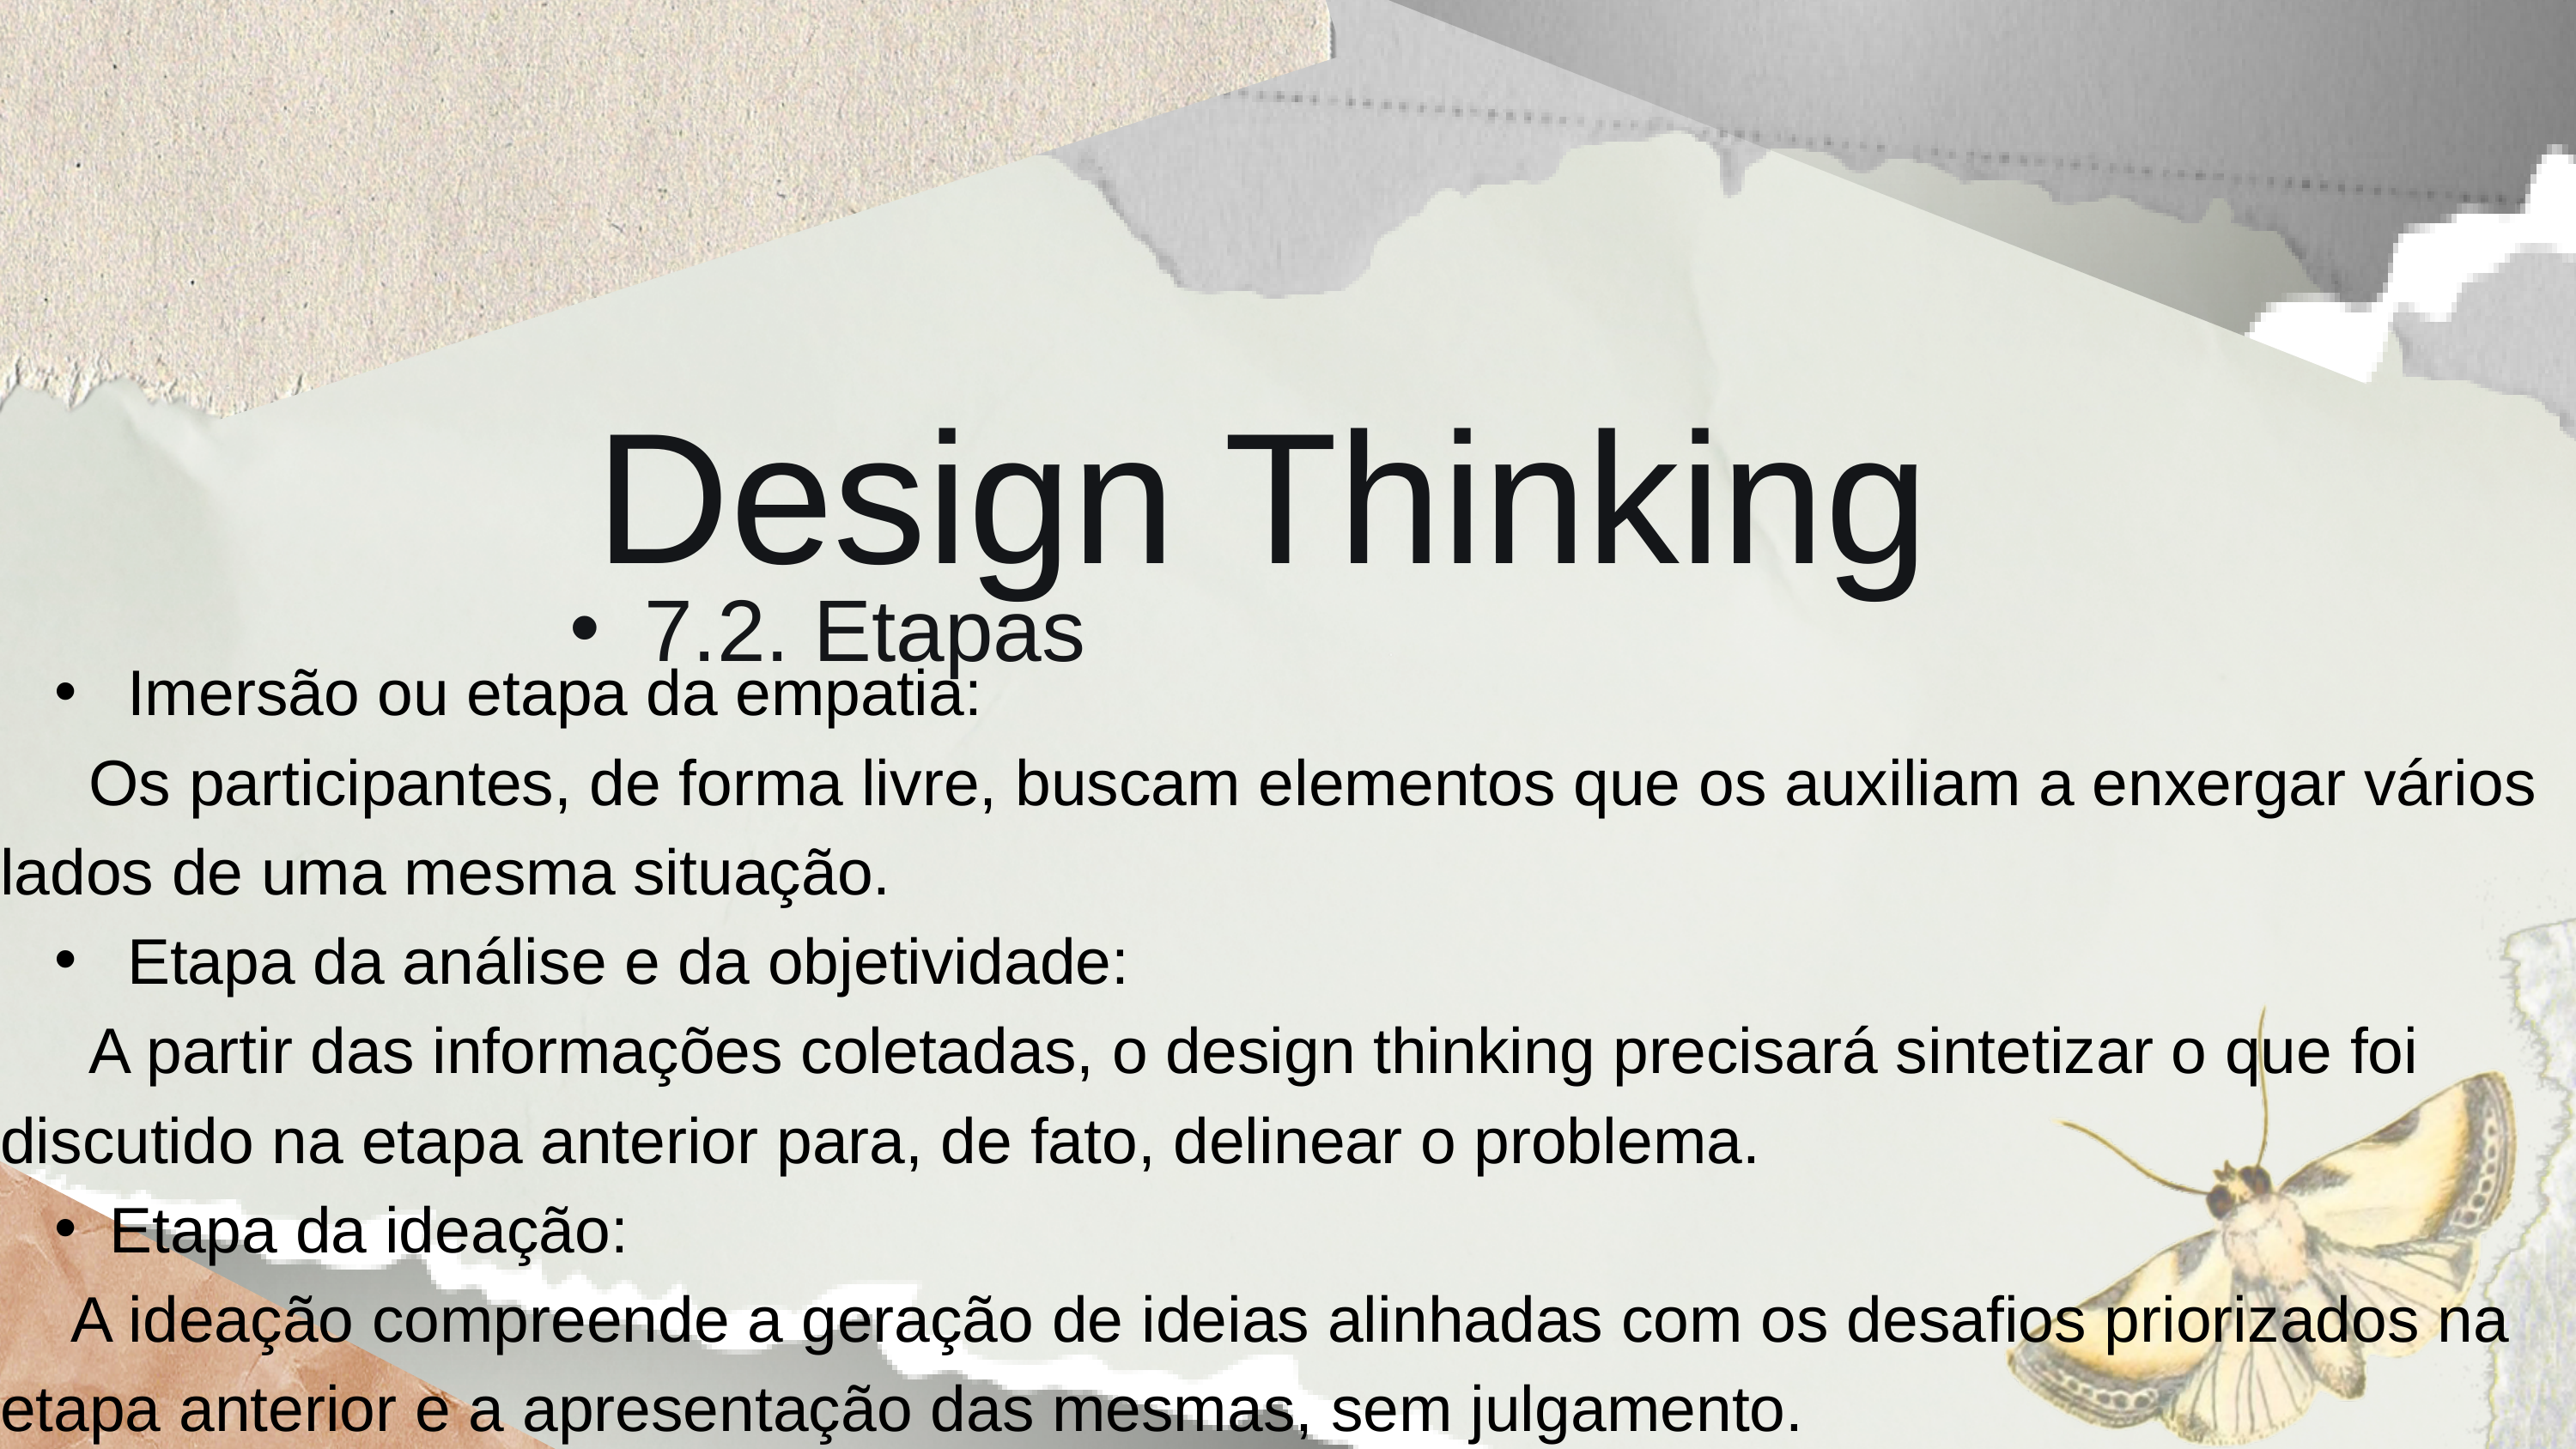

Design Thinking
7.2. Etapas
 Imersão ou etapa da empatia:
     Os participantes, de forma livre, buscam elementos que os auxiliam a enxergar vários lados de uma mesma situação.
 Etapa da análise e da objetividade:
     A partir das informações coletadas, o design thinking precisará sintetizar o que foi discutido na etapa anterior para, de fato, delinear o problema.
Etapa da ideação:
    A ideação compreende a geração de ideias alinhadas com os desafios priorizados na etapa anterior e a apresentação das mesmas, sem julgamento.